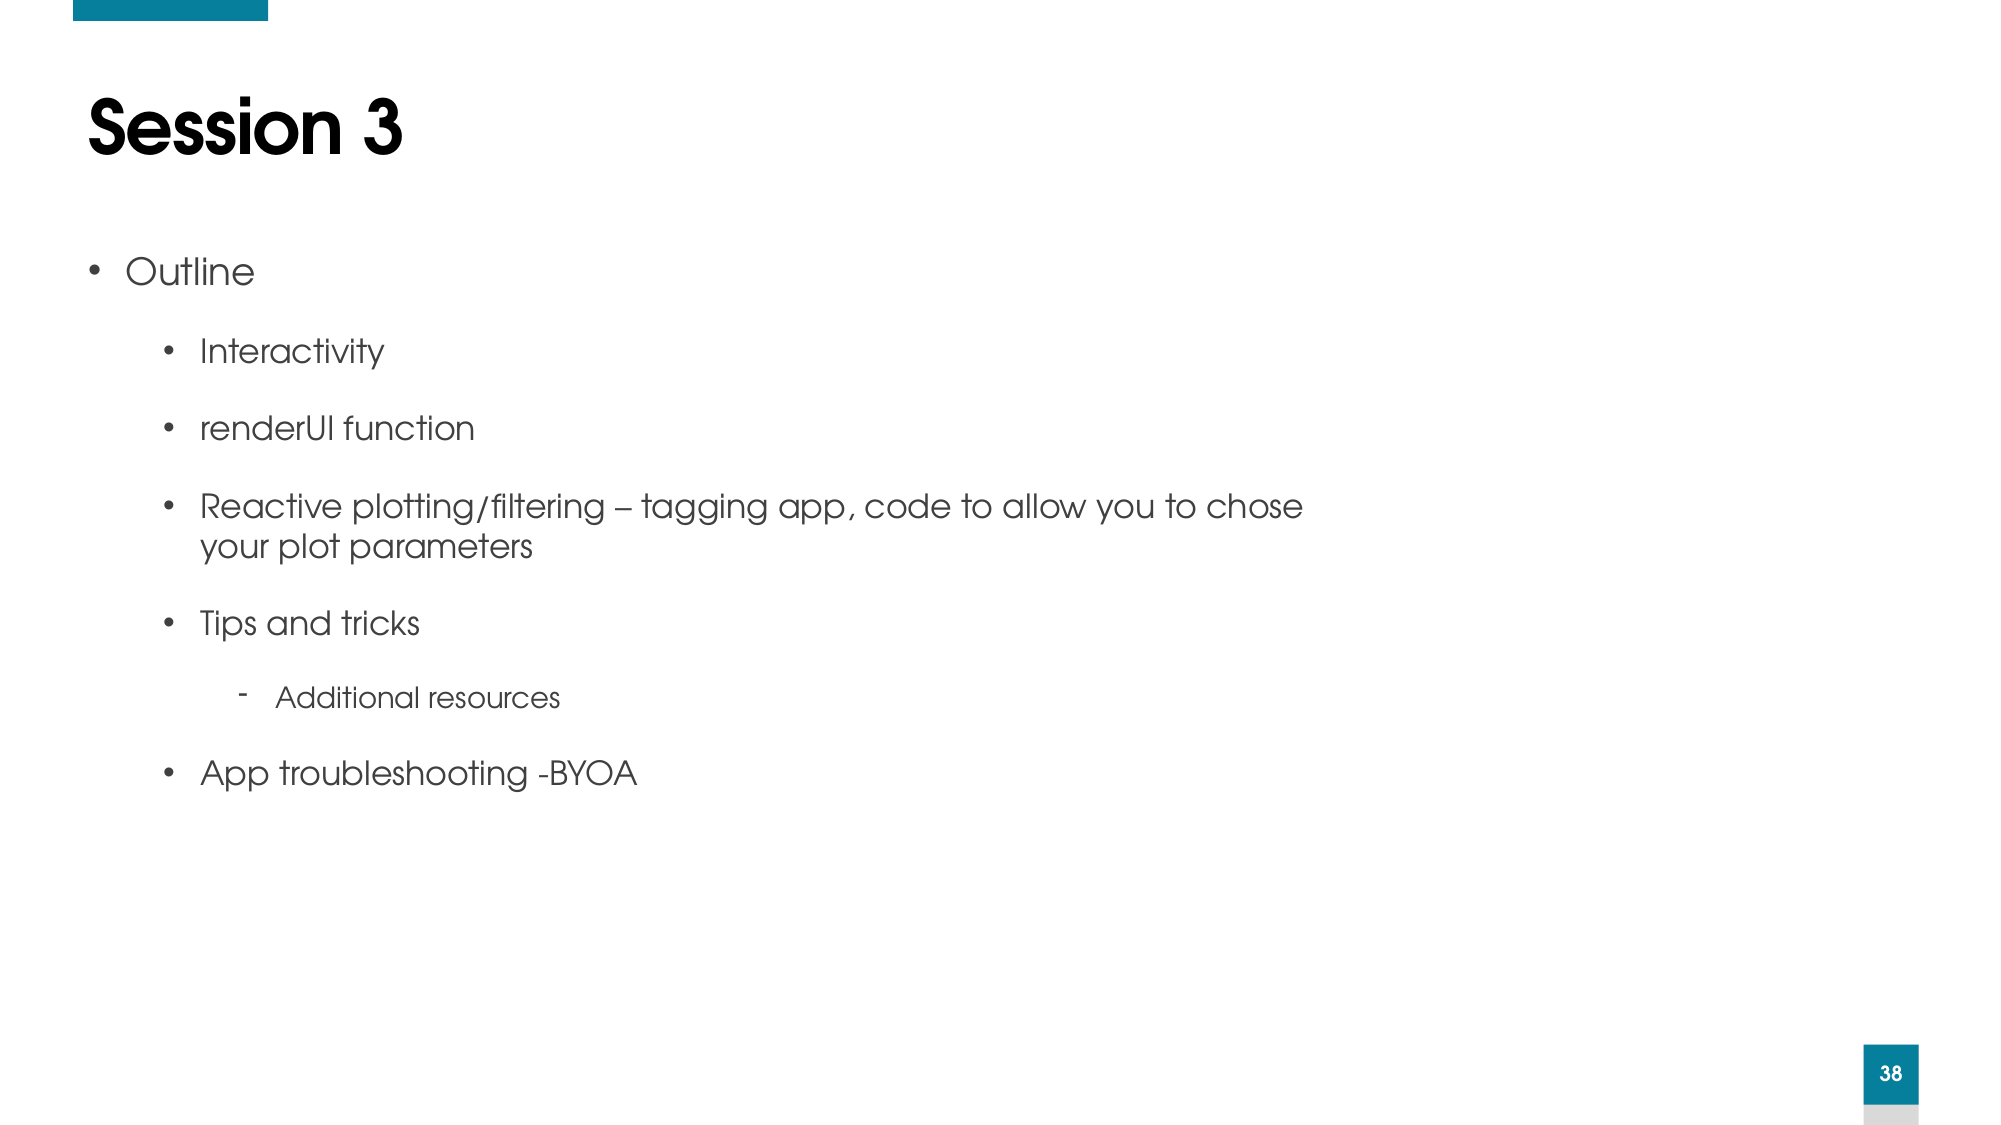

# Session 3
Outline
Interactivity
renderUI function
Reactive plotting/filtering – tagging app, code to allow you to chose your plot parameters
Tips and tricks
Additional resources
App troubleshooting -BYOA